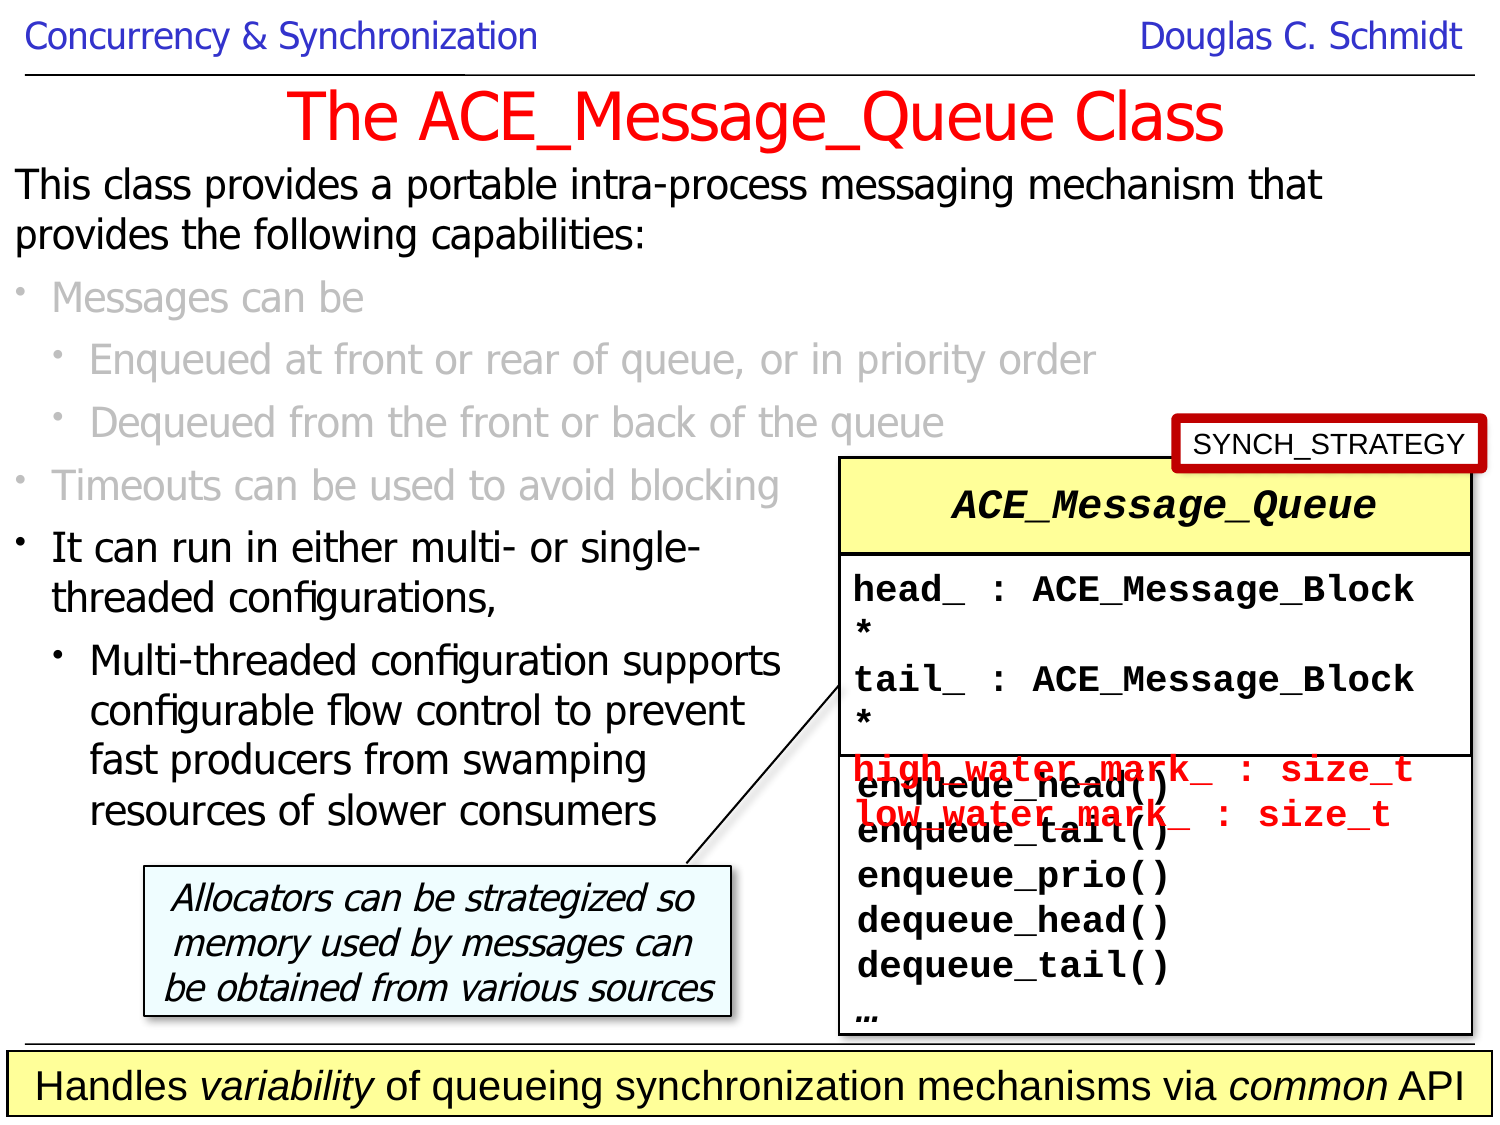

# The ACE_Message_Queue Class
This class provides a portable intra-process messaging mechanism that provides the following capabilities:
Messages can be
Enqueued at front or rear of queue, or in priority order
Dequeued from the front or back of the queue
Timeouts can be used to avoid blocking
It can run in either multi- or single-
threaded configurations,
Multi-threaded configuration supports
configurable flow control to prevent
fast producers from swamping
resources of slower consumers
SYNCH_STRATEGY

ACE_Message_Queue

head_ : ACE_Message_Block *
tail_ : ACE_Message_Block *
high_water_mark_ : size_t
low_water_mark_ : size_t
enqueue_head()
enqueue_tail()
enqueue_prio()
dequeue_head()
dequeue_tail()
…

Allocators can be strategized so
memory used by messages can
be obtained from various sources

Handles variability of queueing synchronization mechanisms via common API